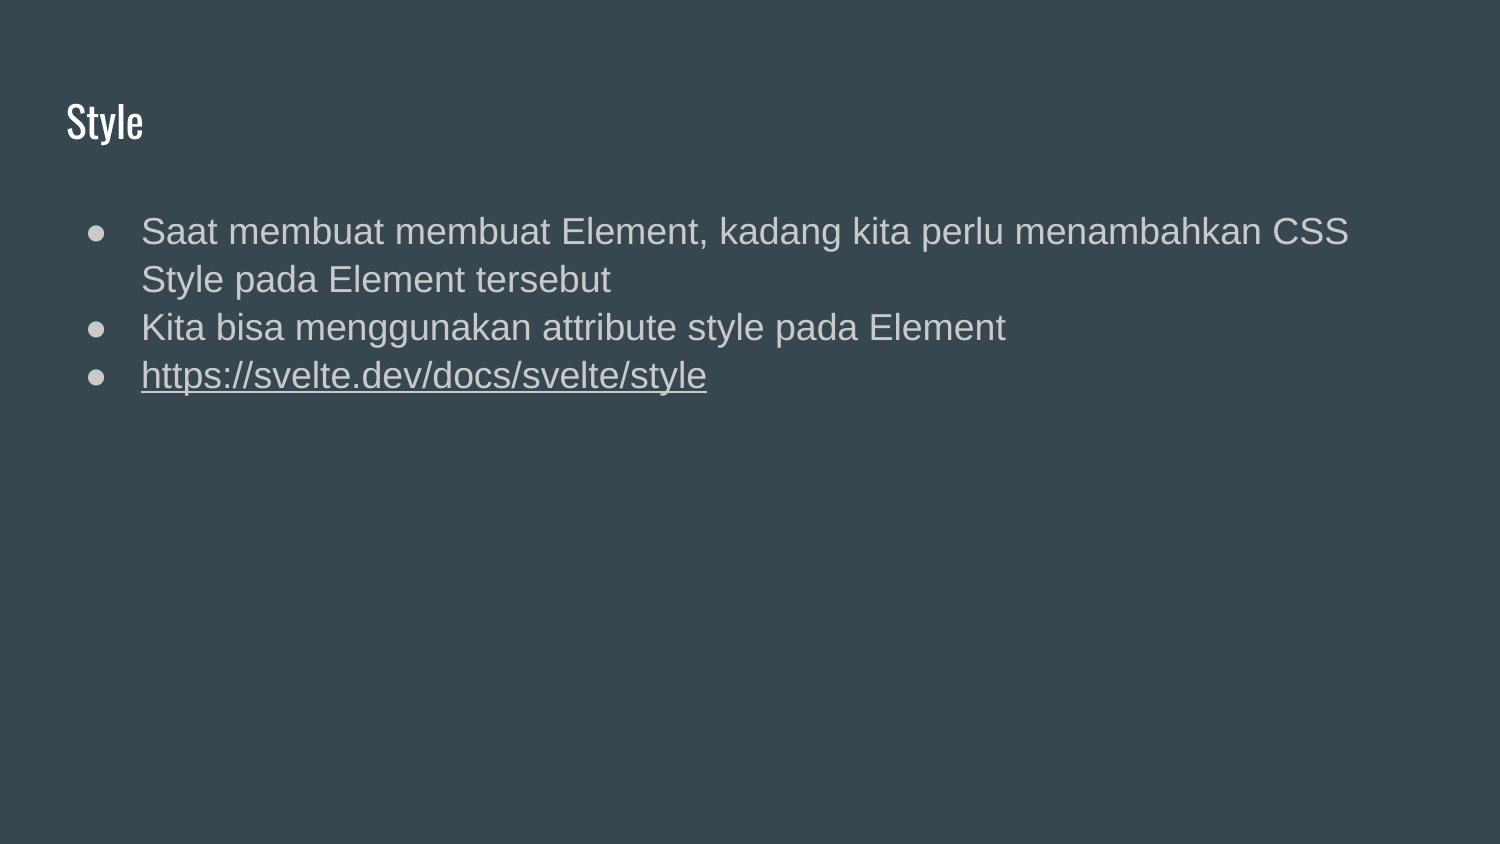

# Style
Saat membuat membuat Element, kadang kita perlu menambahkan CSS Style pada Element tersebut
Kita bisa menggunakan attribute style pada Element
https://svelte.dev/docs/svelte/style